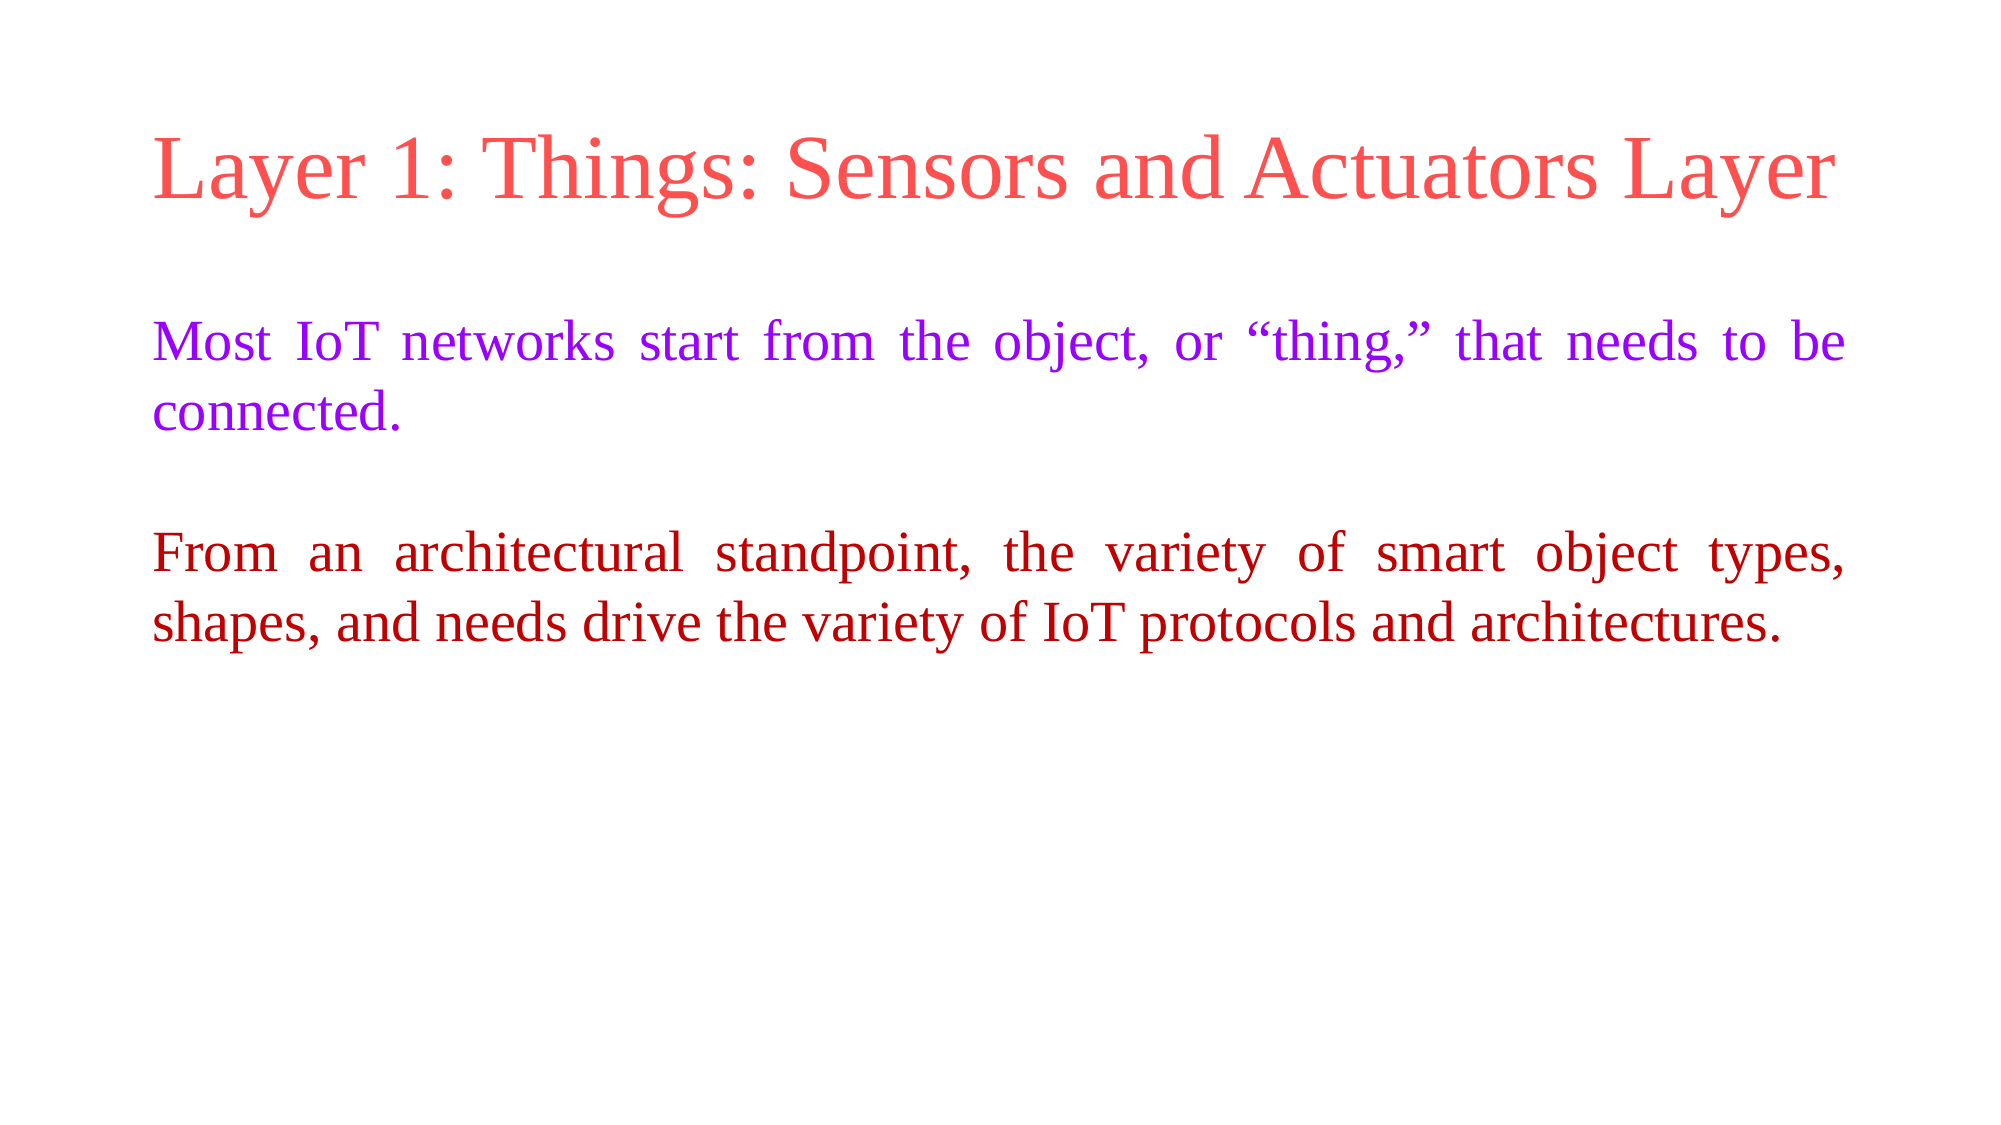

# Layer 1: Things: Sensors and Actuators Layer
Most IoT networks start from the object, or “thing,” that needs to be connected.
From an architectural standpoint, the variety of smart object types, shapes, and needs drive the variety of IoT protocols and architectures.